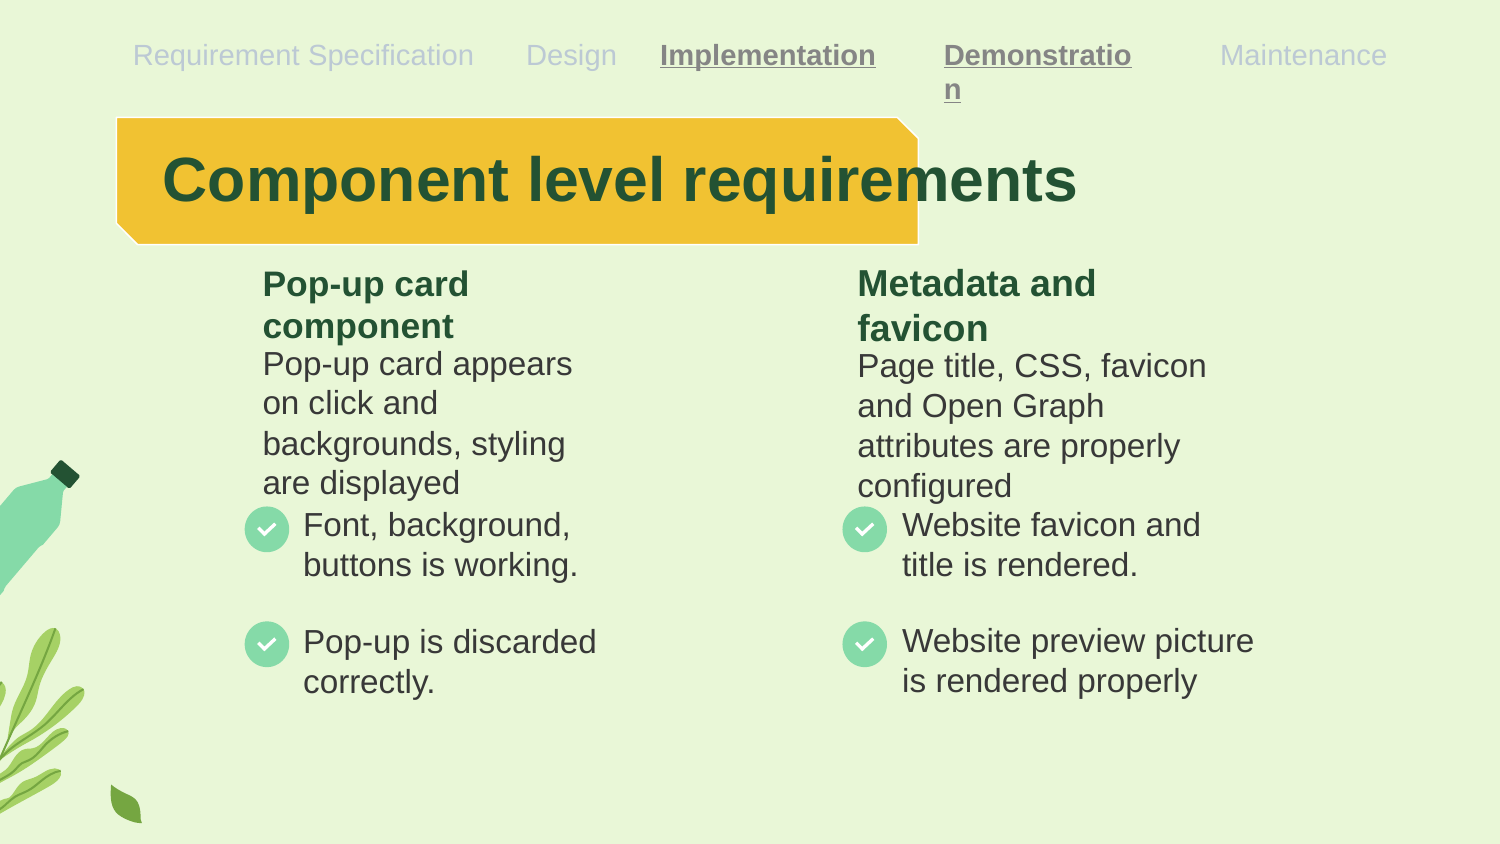

Requirement Specification
Design
Implementation
Demonstration
Maintenance

Component level requirements
Pop-up card component
Metadata and favicon
Pop-up card appears on click and backgrounds, styling are displayed
Page title, CSS, favicon and Open Graph attributes are properly configured
Font, background, buttons is working.
Website favicon and title is rendered.

Website preview picture is rendered properly
Pop-up is discarded correctly.